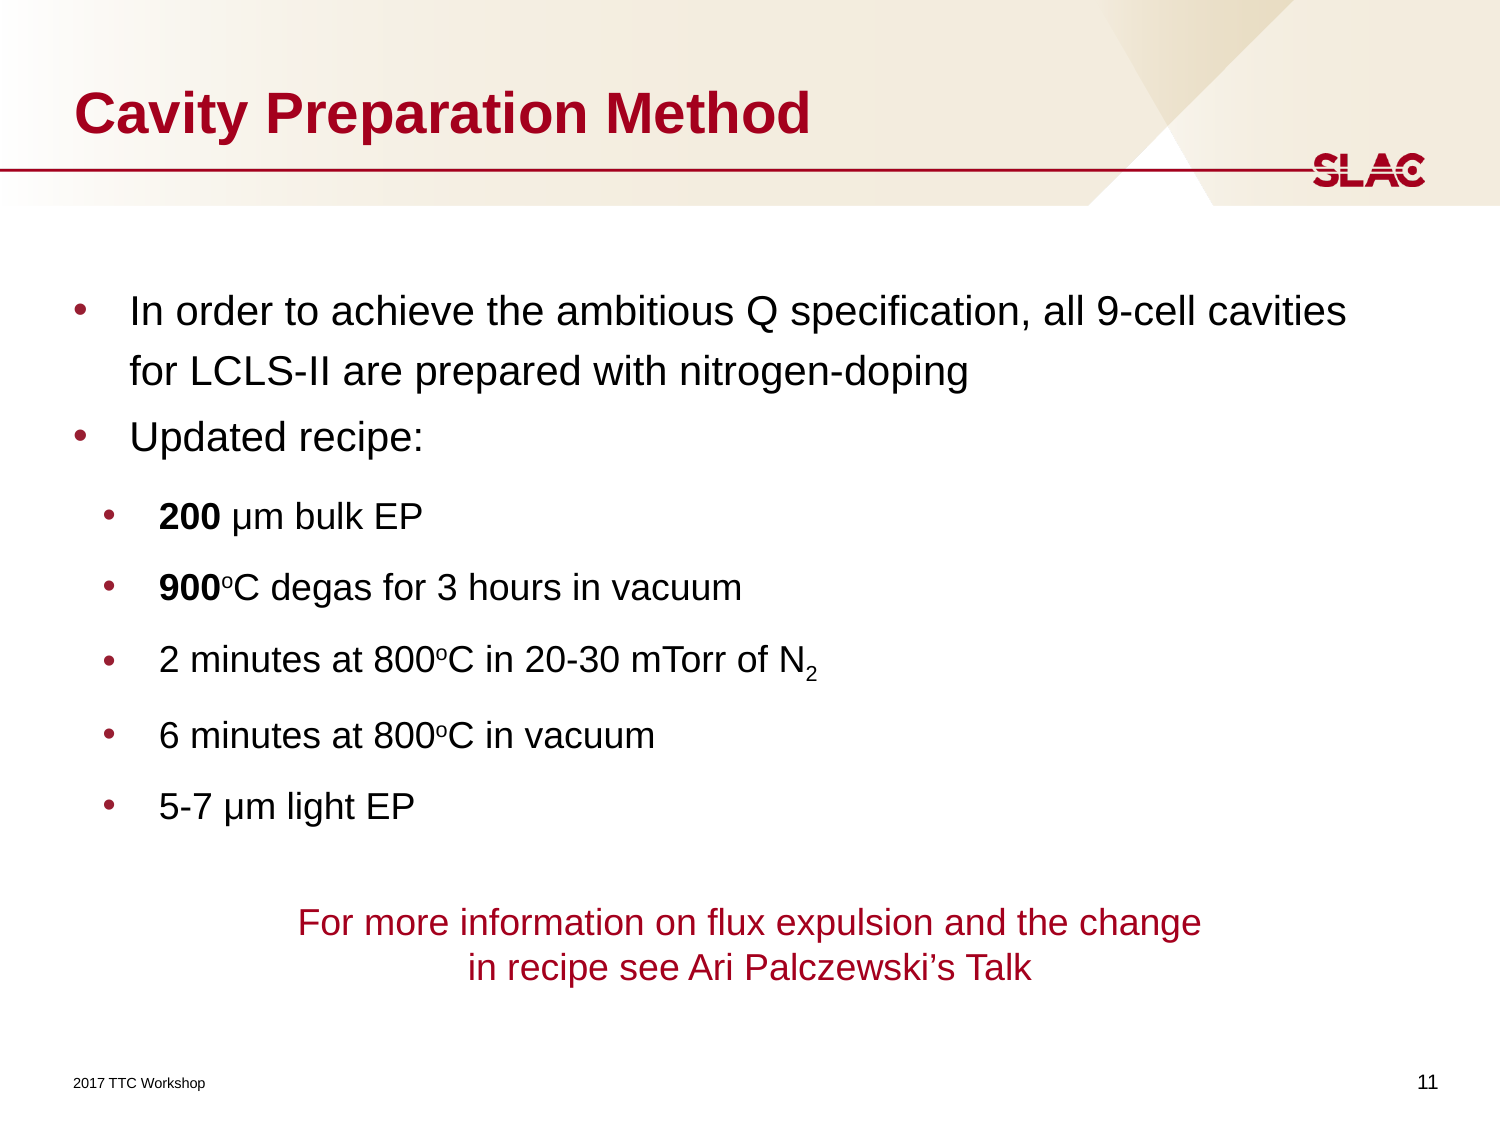

# Cavity Preparation Method
In order to achieve the ambitious Q specification, all 9-cell cavities for LCLS-II are prepared with nitrogen-doping
Updated recipe:
200 μm bulk EP
900oC degas for 3 hours in vacuum
2 minutes at 800oC in 20-30 mTorr of N2
6 minutes at 800oC in vacuum
5-7 μm light EP
For more information on flux expulsion and the change in recipe see Ari Palczewski’s Talk
11
2017 TTC Workshop